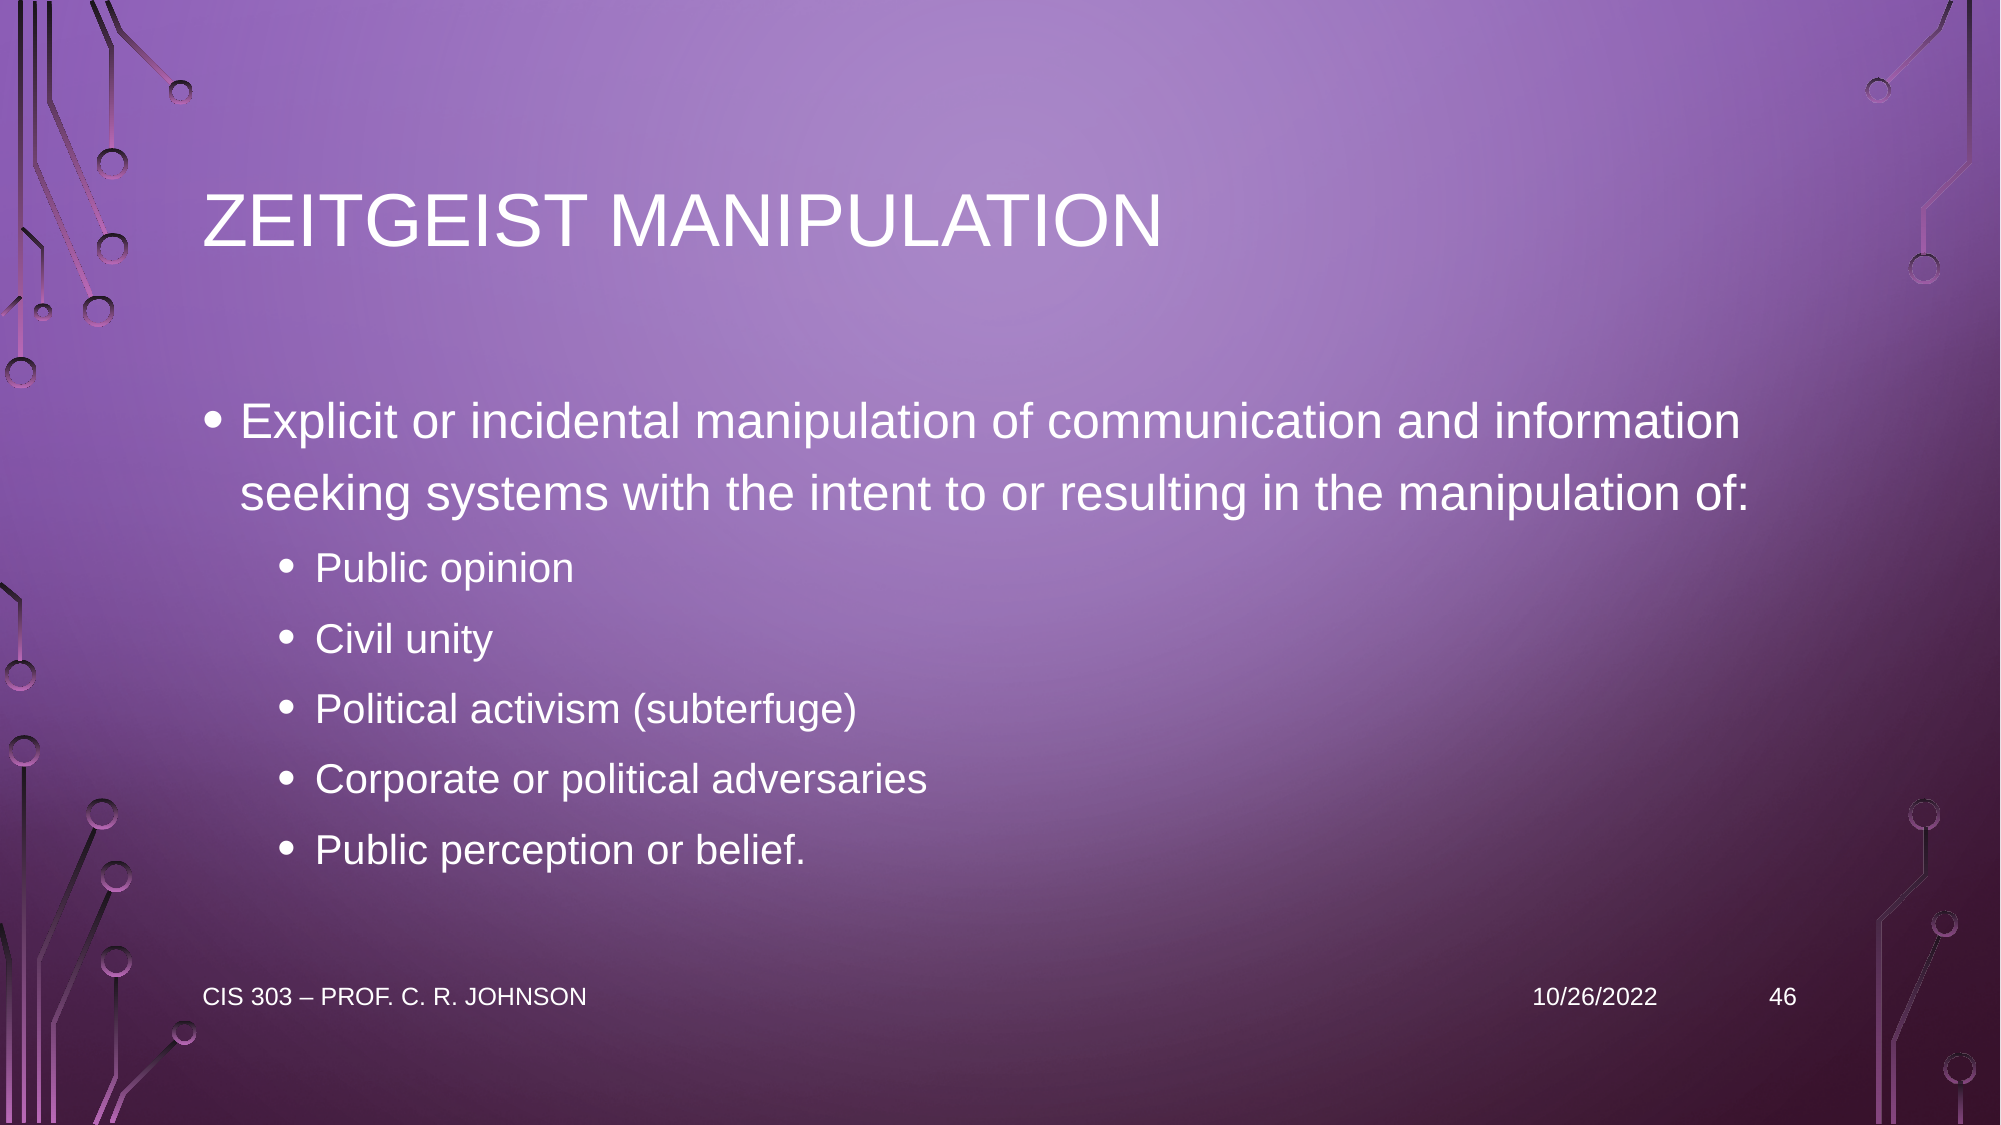

# Zeitgeist manipulation
Explicit or incidental manipulation of communication and information seeking systems with the intent to or resulting in the manipulation of:
Public opinion
Civil unity
Political activism (subterfuge)
Corporate or political adversaries
Public perception or belief.
46
CIS 303 – Prof. C. R. Johnson
10/26/2022